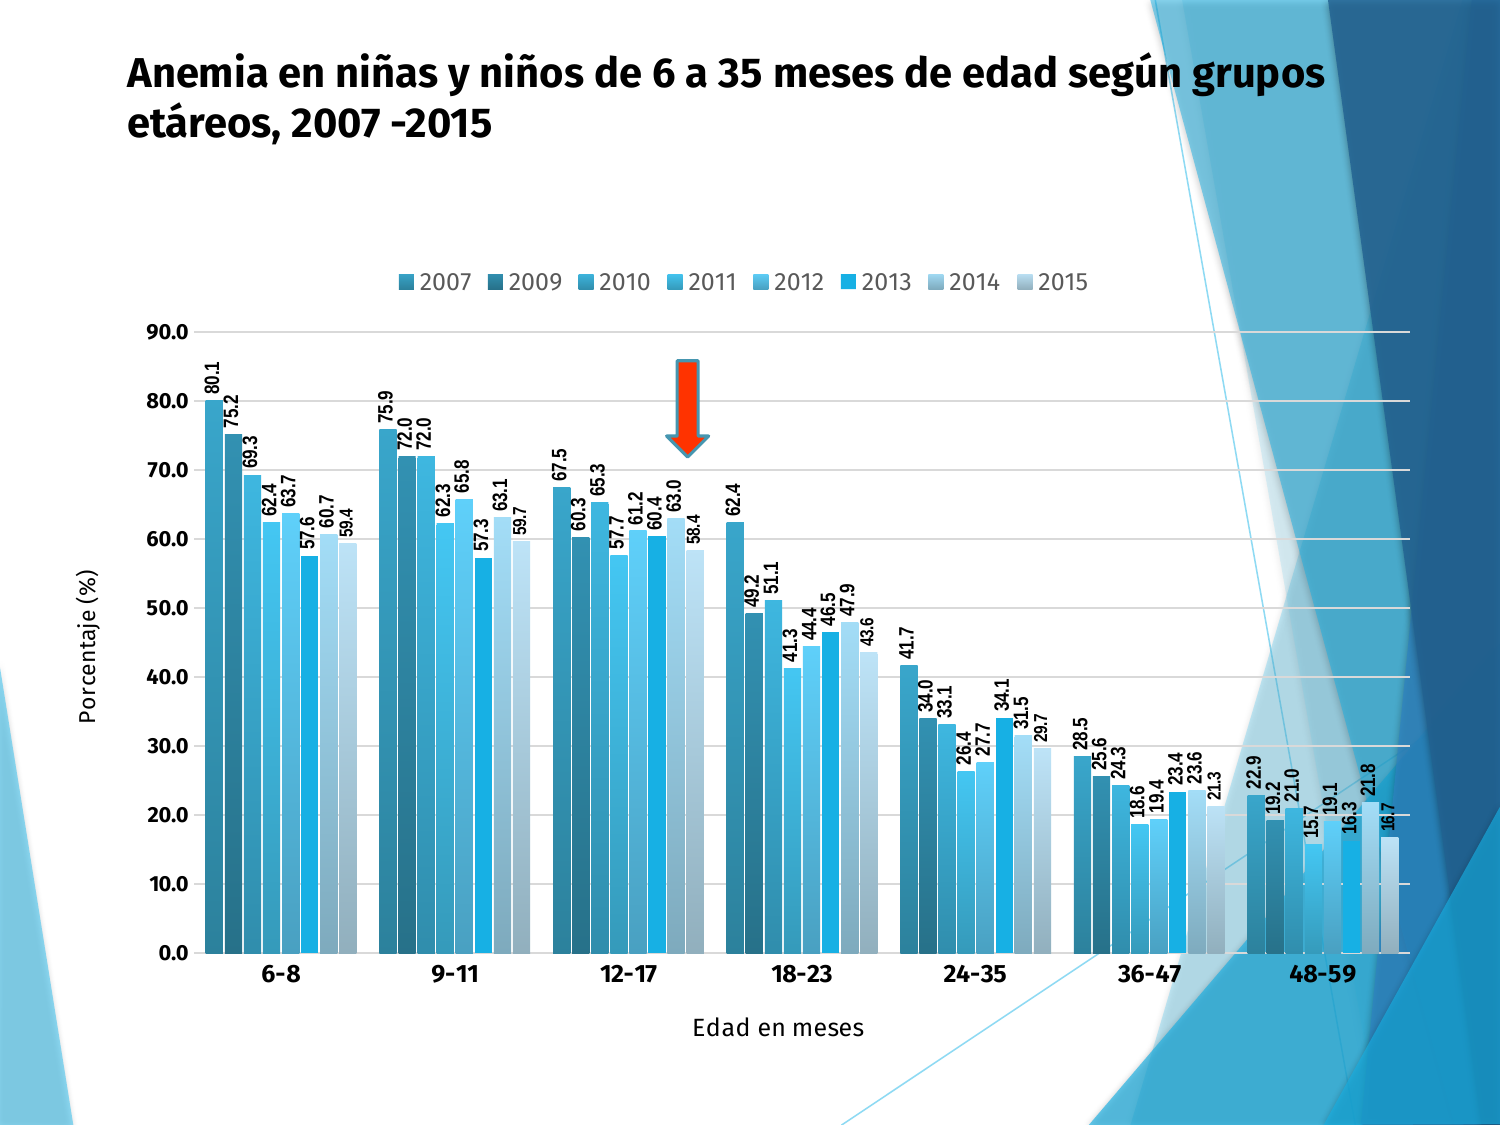

Anemia en niñas y niños de 6 a 35 meses de edad según grupos etáreos, 2007 -2015

### Chart

| Category | 2007 | 2009 | 2010 | 2011 | 2012 | 2013 | 2014 | 2015 |
|---|---|---|---|---|---|---|---|---|
| 6-8 | 80.1 | 75.2 | 69.3 | 62.4 | 63.7 | 57.6 | 60.7 | 59.4 |
| 9-11 | 75.9 | 72.0 | 72.0 | 62.3 | 65.8 | 57.3 | 63.1 | 59.7 |
| 12-17 | 67.5 | 60.3 | 65.3 | 57.7 | 61.2 | 60.4 | 63.0 | 58.4 |
| 18-23 | 62.4 | 49.2 | 51.1 | 41.3 | 44.4 | 46.5 | 47.9 | 43.6 |
| 24-35 | 41.7 | 34.0 | 33.1 | 26.4 | 27.7 | 34.1 | 31.5 | 29.7 |
| 36-47 | 28.5 | 25.6 | 24.3 | 18.6 | 19.4 | 23.4 | 23.6 | 21.3 |
| 48-59 | 22.9 | 19.2 | 21.0 | 15.7 | 19.1 | 16.3 | 21.8 | 16.7 |